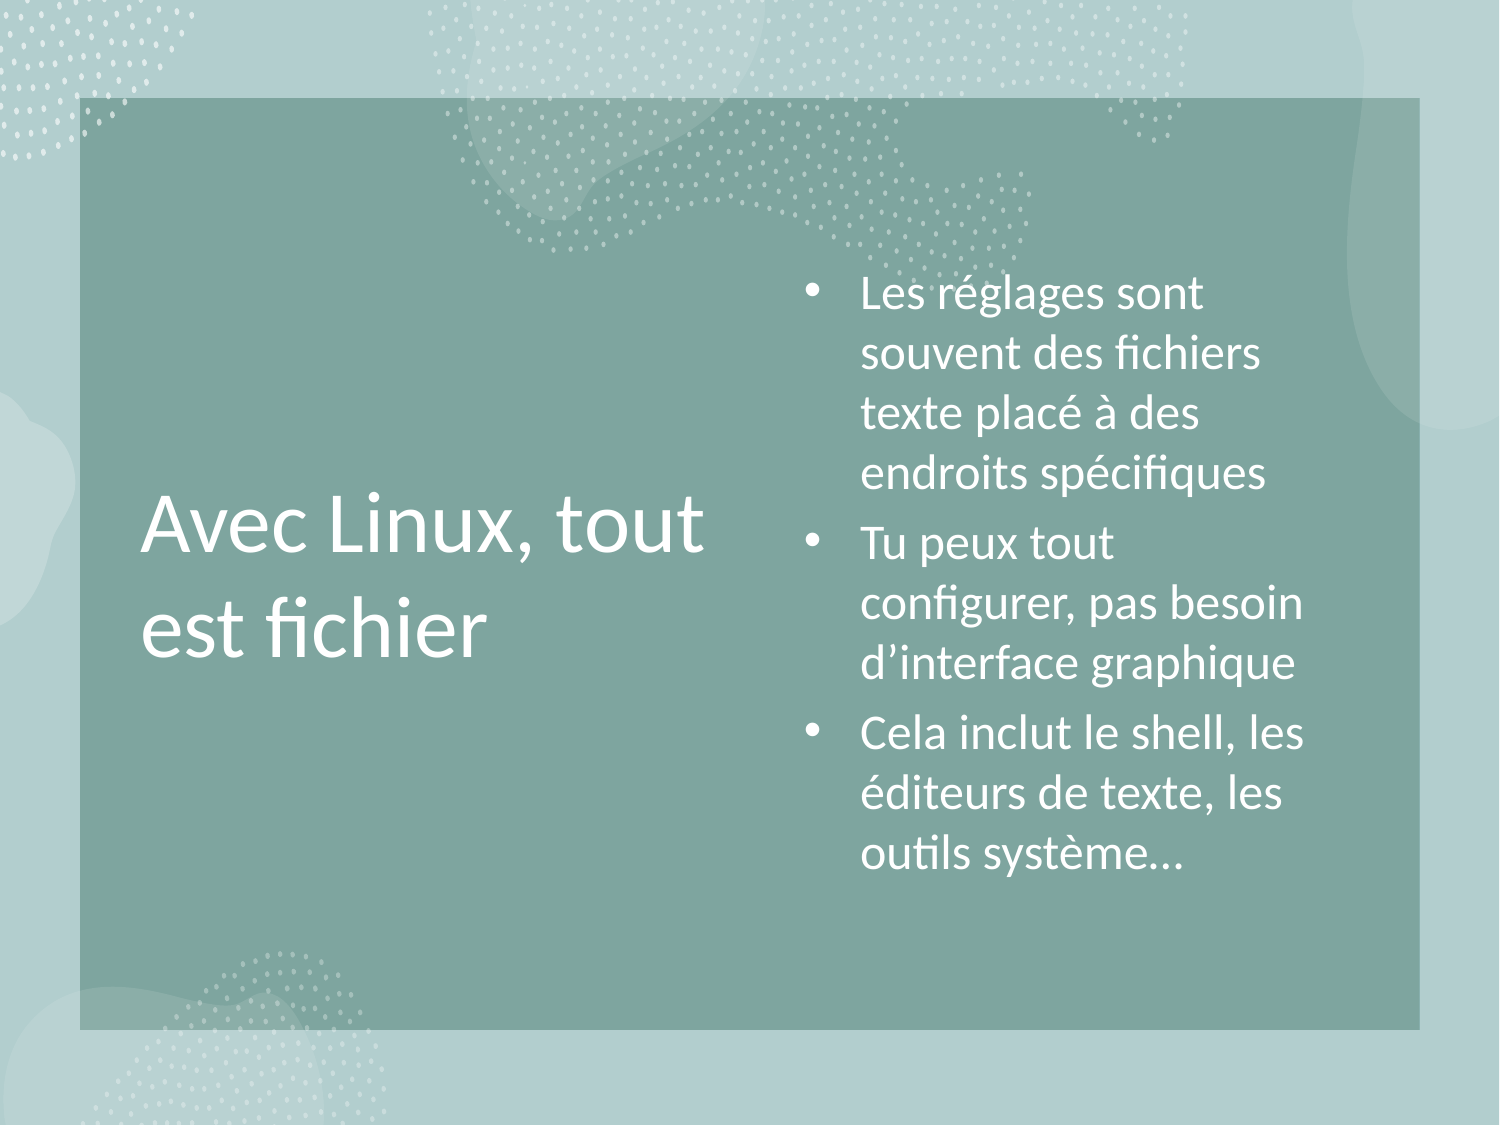

# Avec Linux, tout est fichier
Les réglages sont souvent des fichiers texte placé à des endroits spécifiques
Tu peux tout configurer, pas besoin d’interface graphique
Cela inclut le shell, les éditeurs de texte, les outils système…